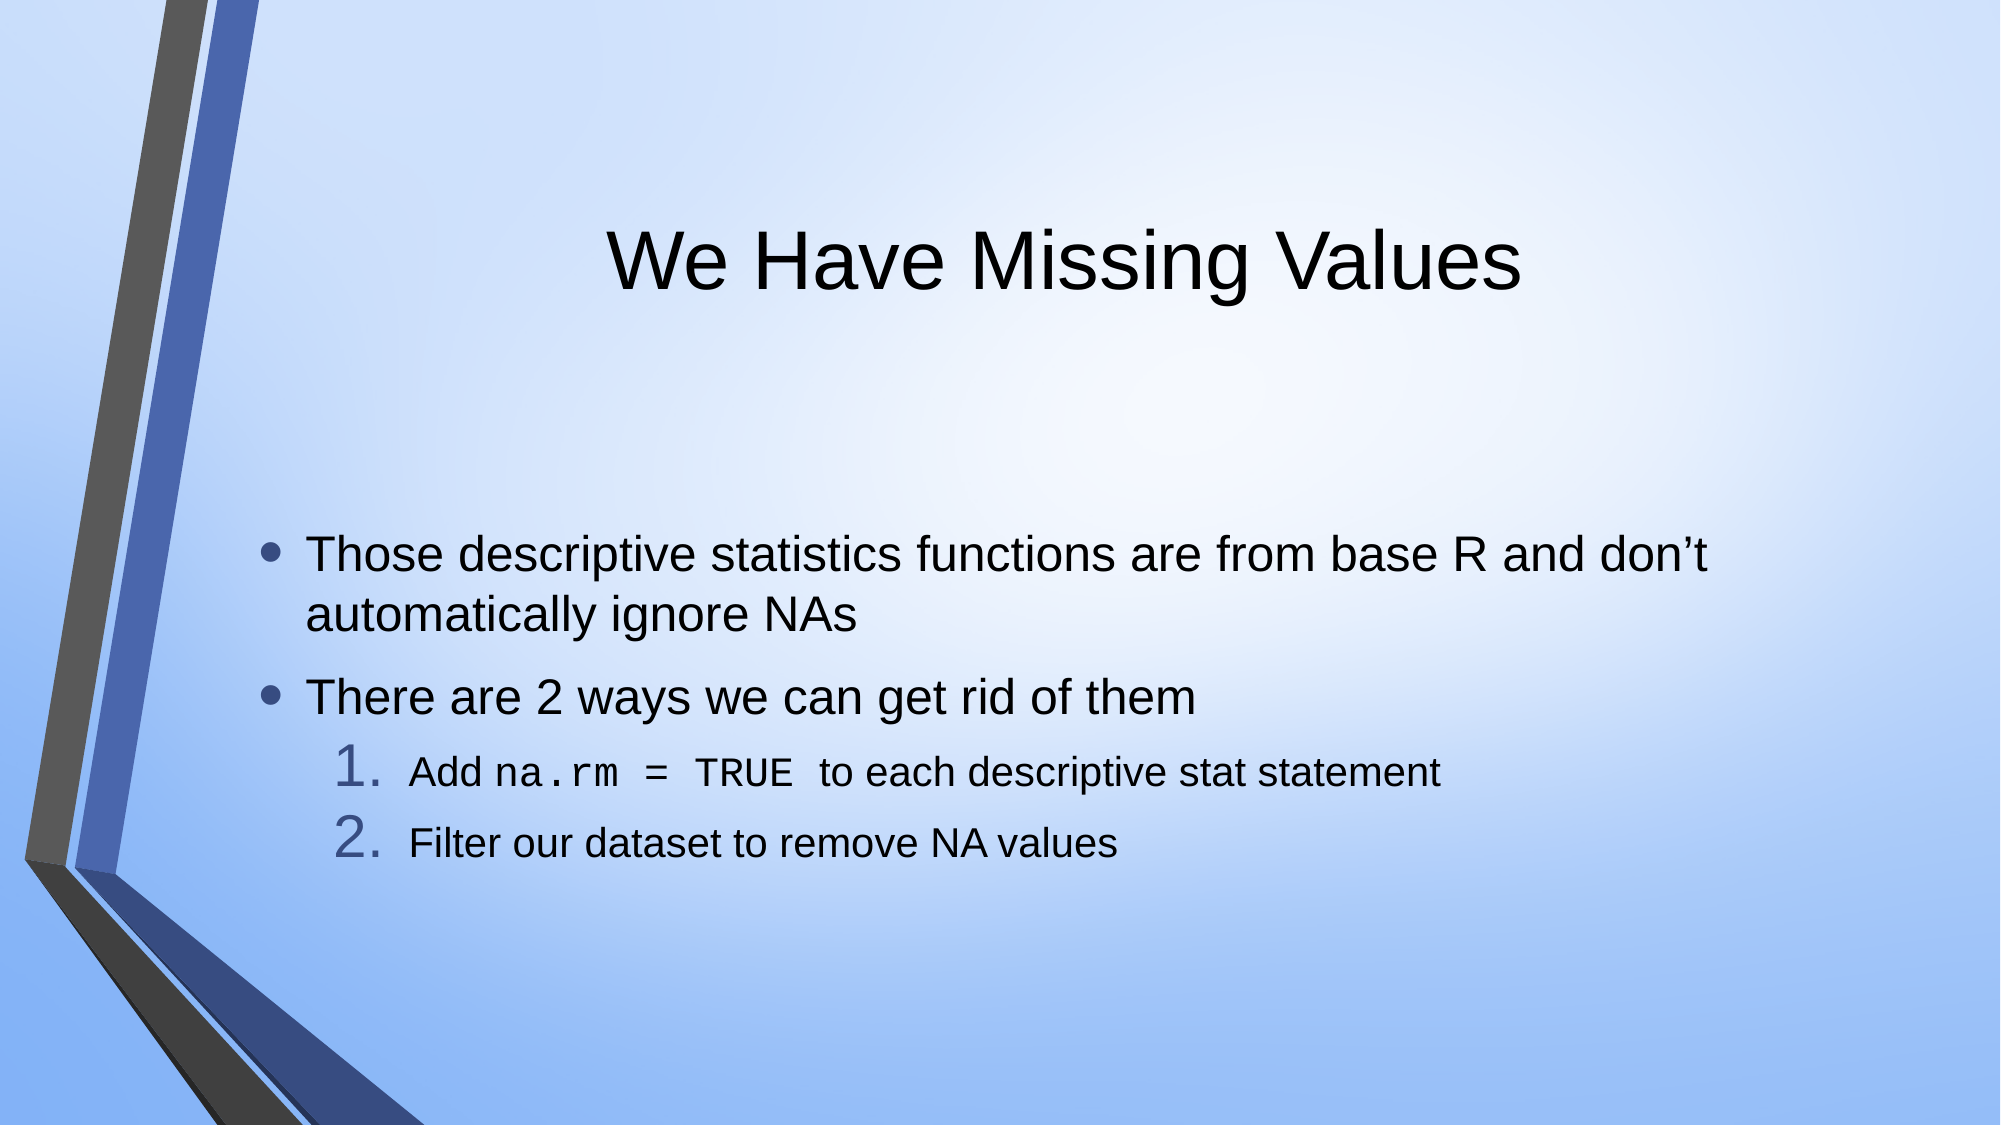

# We Have Missing Values
Those descriptive statistics functions are from base R and don’t automatically ignore NAs
There are 2 ways we can get rid of them
Add na.rm = TRUE to each descriptive stat statement
Filter our dataset to remove NA values